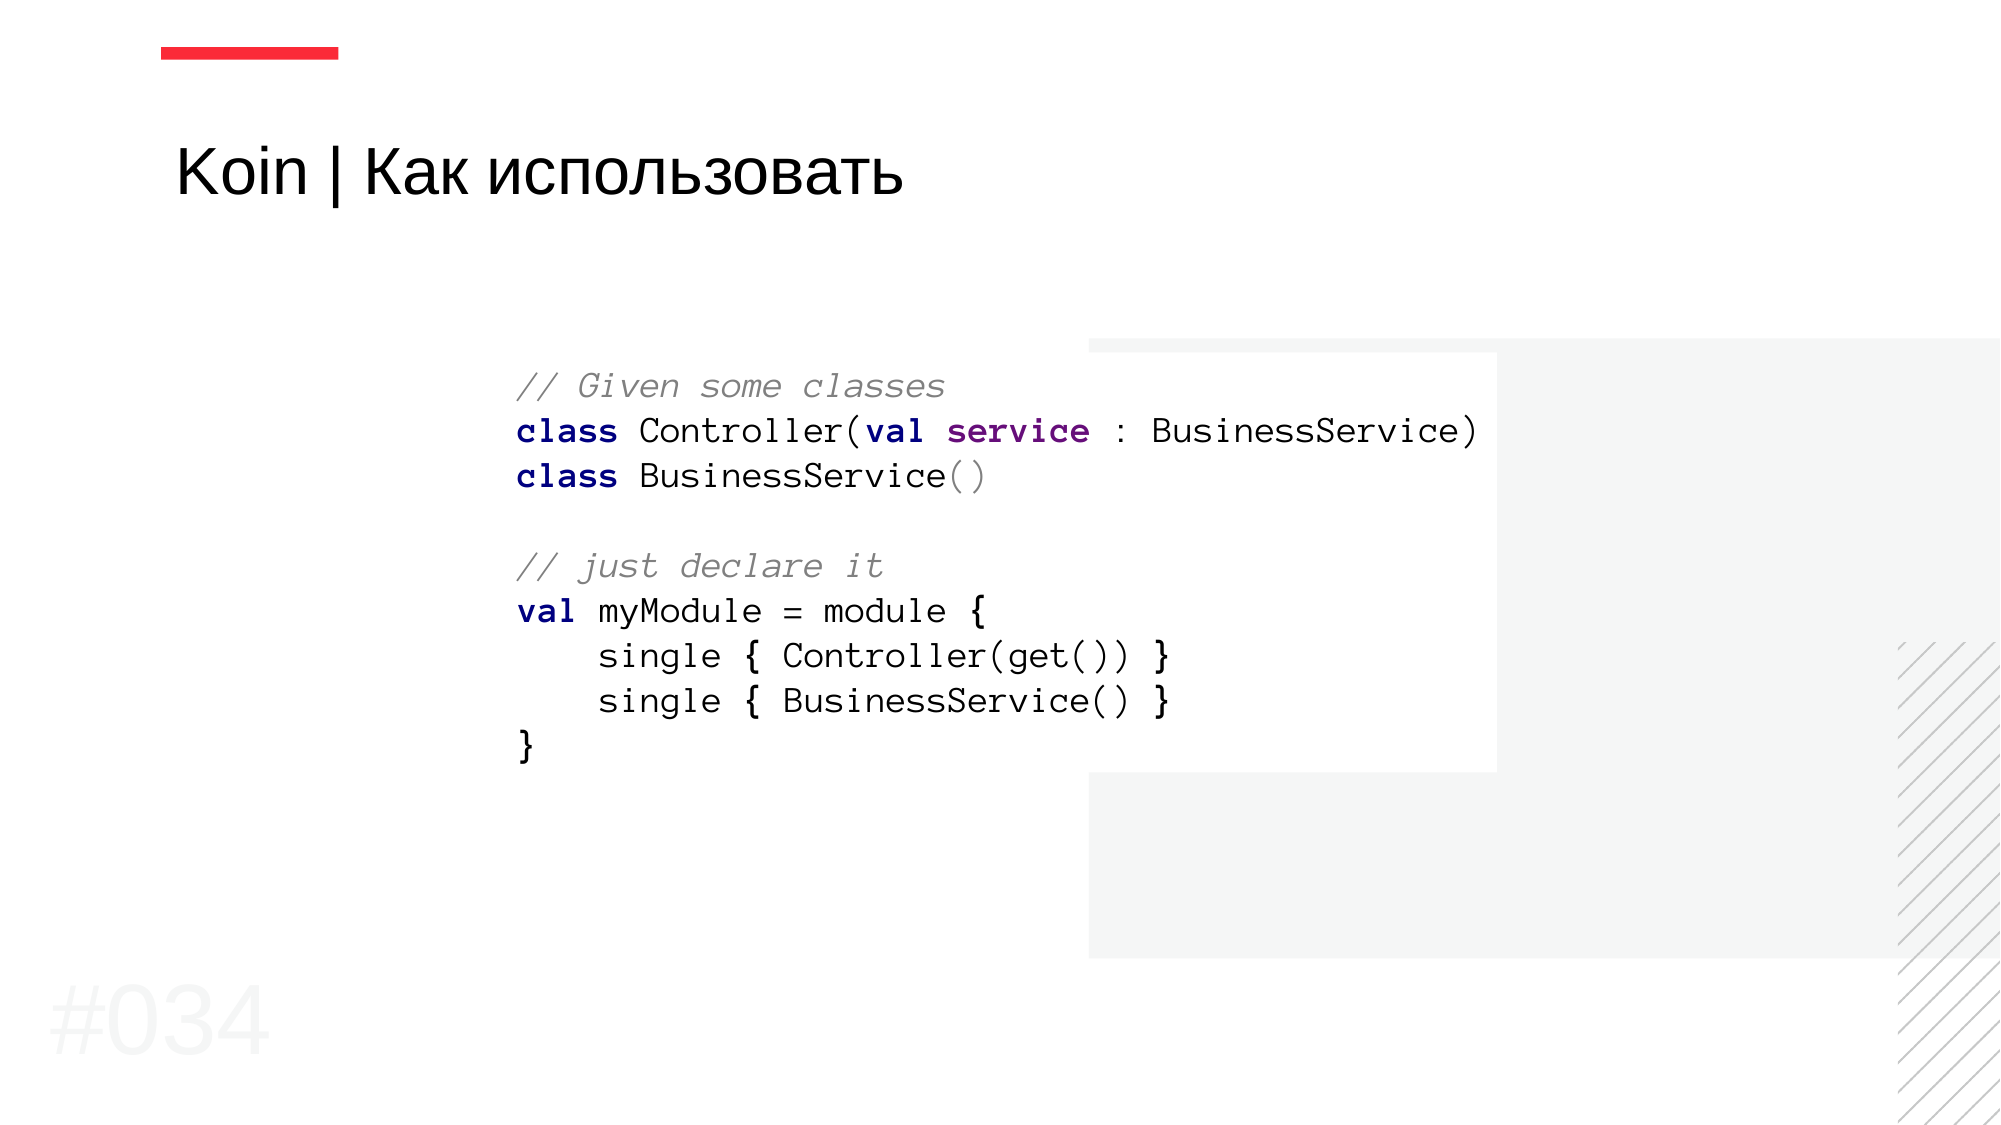

Koin | Как использовать
// Given some classes
class Controller(val service : BusinessService)
class BusinessService()
// just declare it
val myModule = module {
    single { Controller(get()) }
    single { BusinessService() }
}
#034